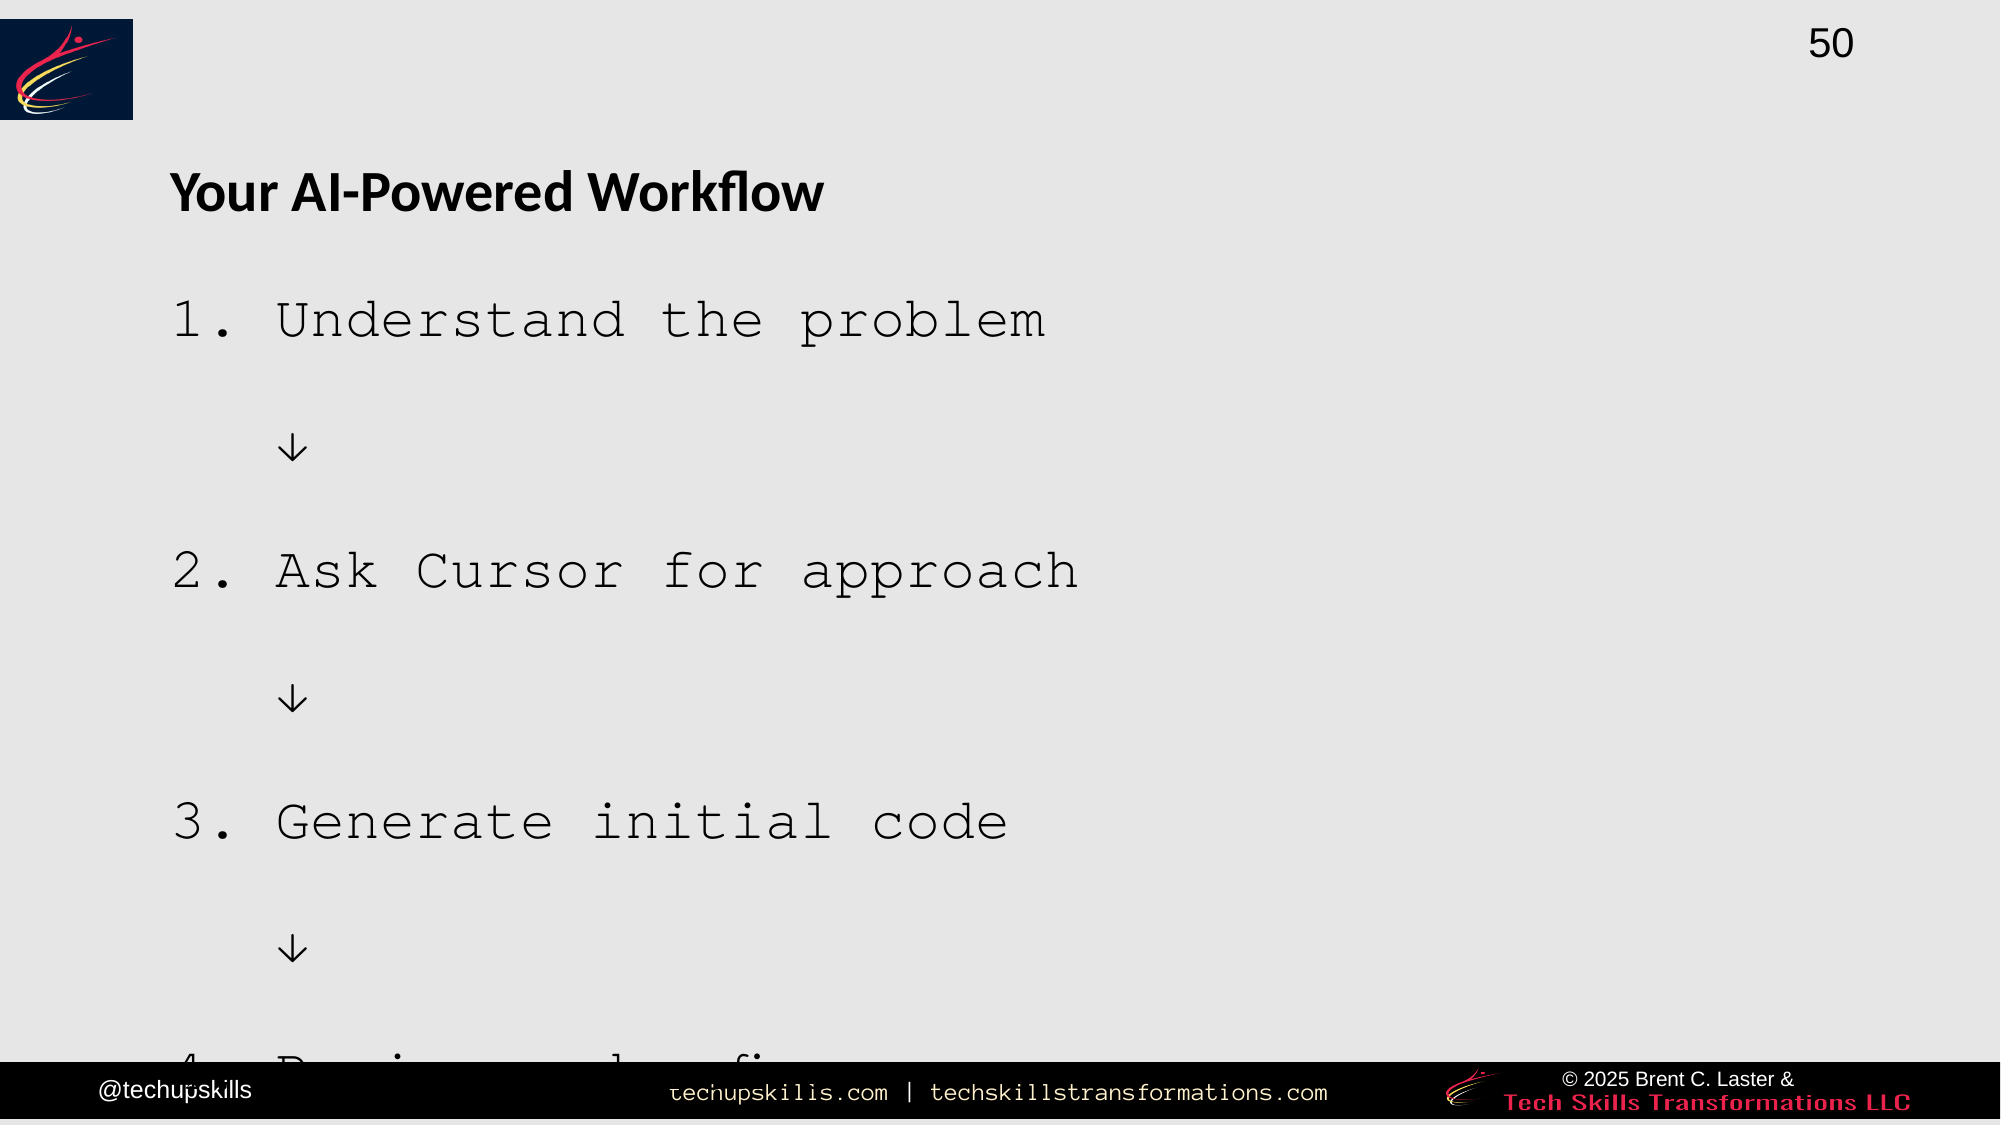

Your AI-Powered Workflow
1. Understand the problem
   ↓
2. Ask Cursor for approach
   ↓
3. Generate initial code
   ↓
4. Review and refine
   ↓
5. Test and debug
   ↓
6. Iterate